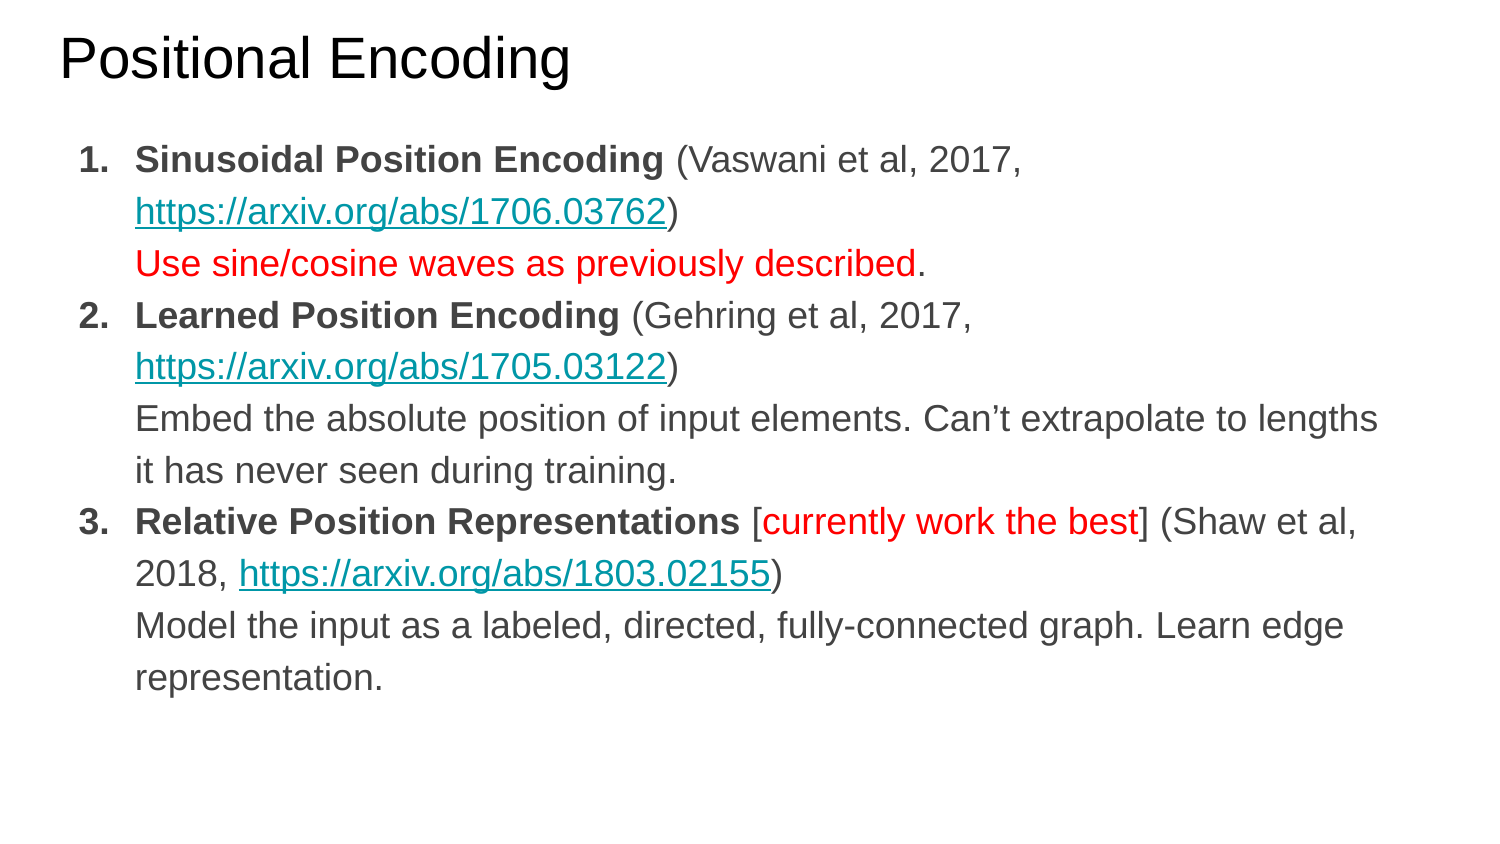

# Positional Encoding
Sinusoidal Position Encoding (Vaswani et al, 2017, https://arxiv.org/abs/1706.03762)
Use sine/cosine waves as previously described.
Learned Position Encoding (Gehring et al, 2017, https://arxiv.org/abs/1705.03122)
Embed the absolute position of input elements. Can’t extrapolate to lengths it has never seen during training.
Relative Position Representations [currently work the best] (Shaw et al, 2018, https://arxiv.org/abs/1803.02155)
Model the input as a labeled, directed, fully-connected graph. Learn edge representation.